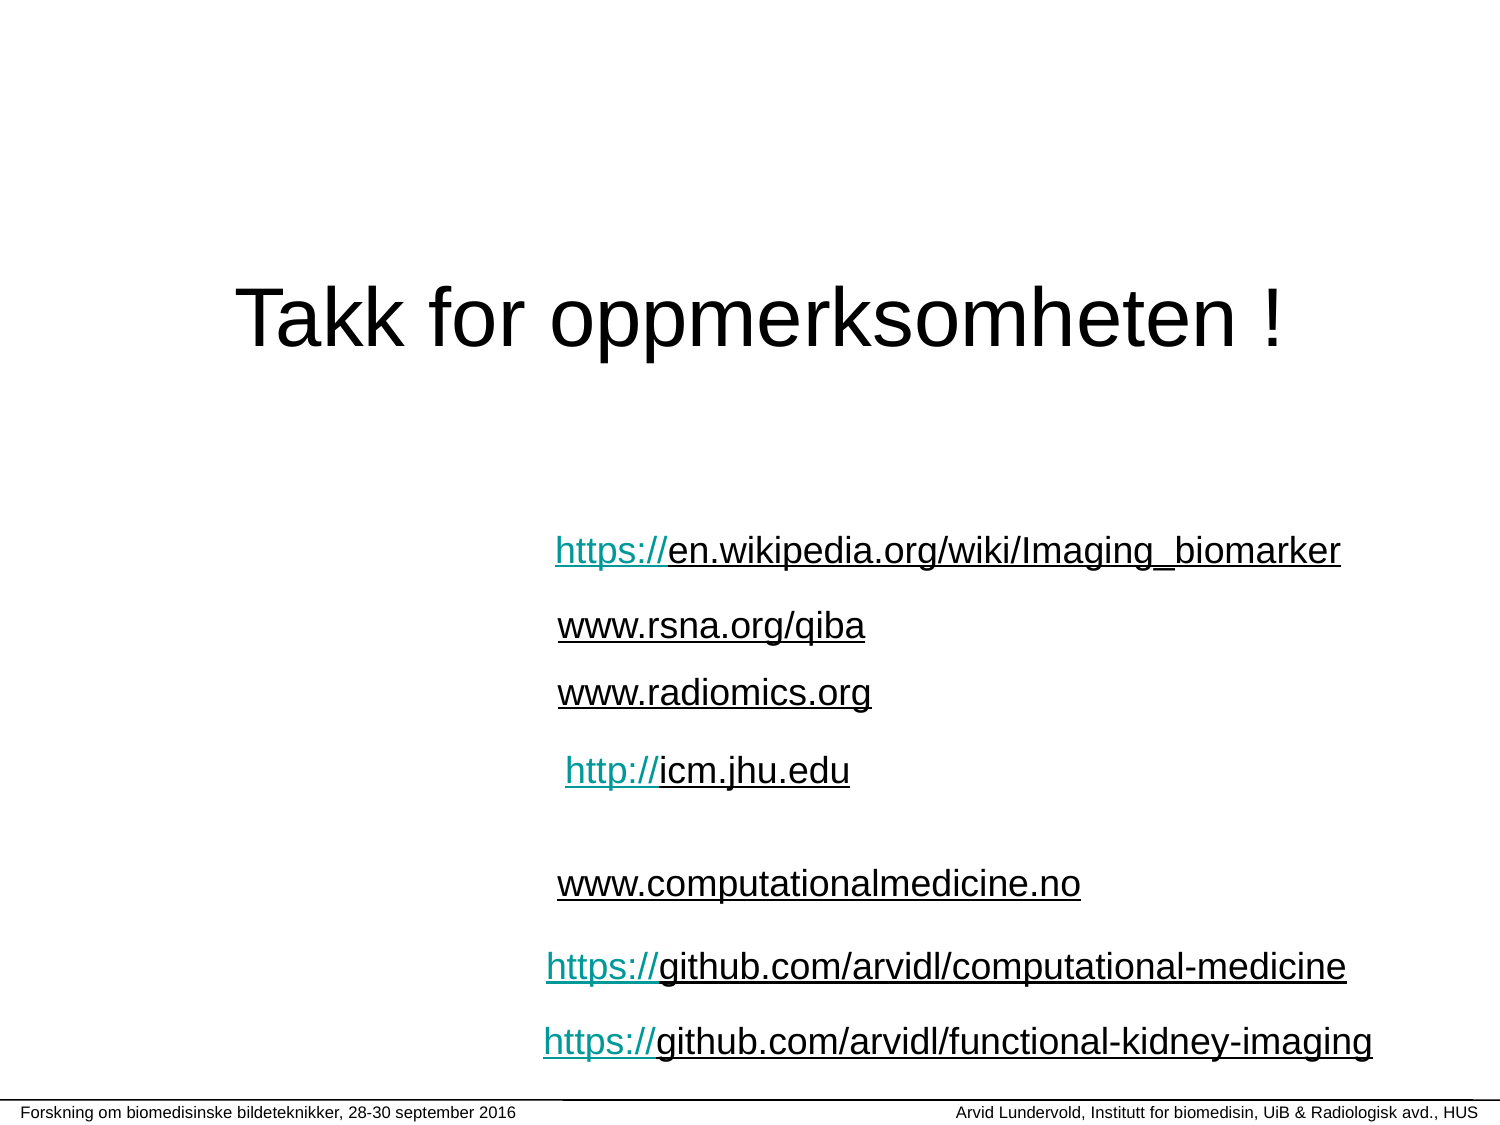

Takk for oppmerksomheten !
https://en.wikipedia.org/wiki/Imaging_biomarker
www.rsna.org/qiba
www.radiomics.org
http://icm.jhu.edu
www.computationalmedicine.no
https://github.com/arvidl/computational-medicine
https://github.com/arvidl/functional-kidney-imaging